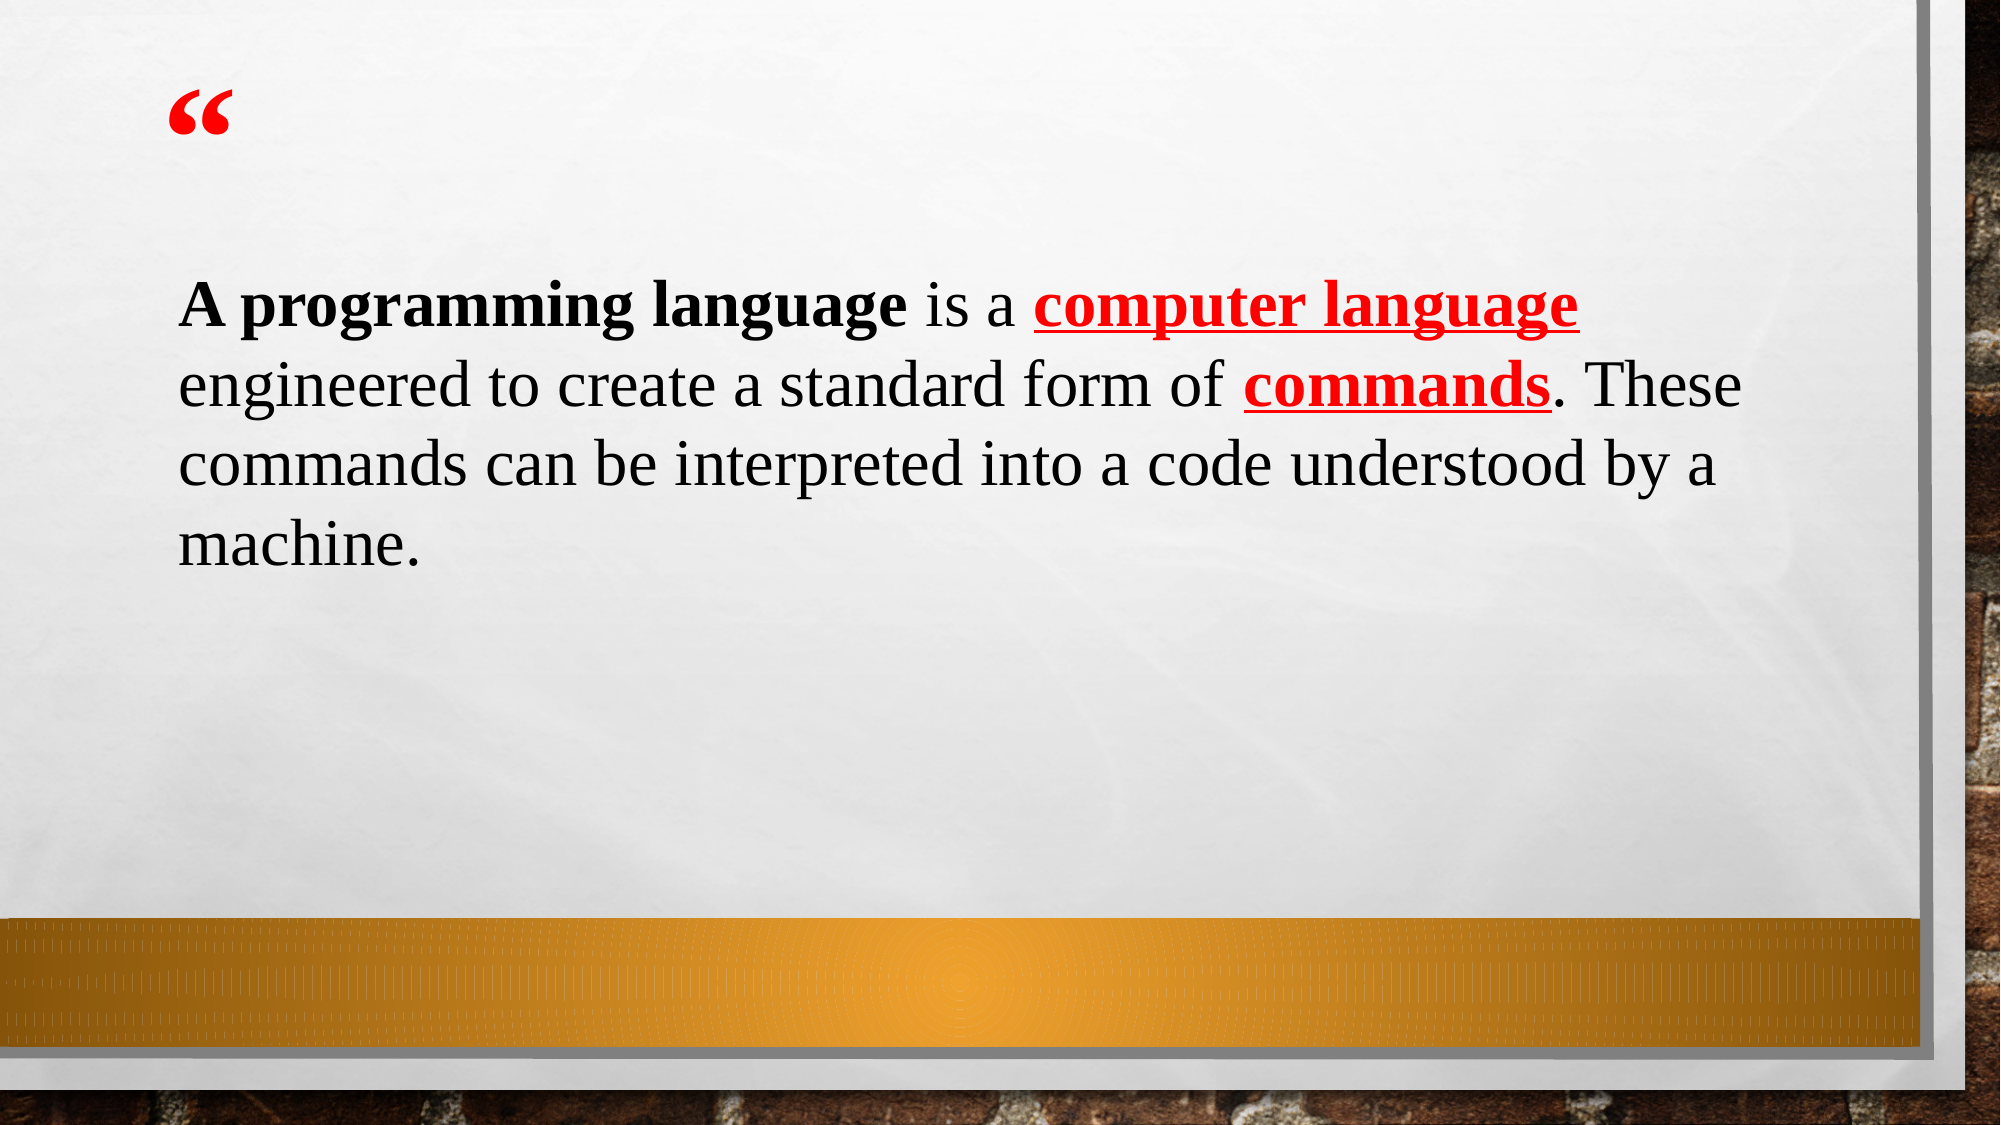

“
A programming language is a computer language engineered to create a standard form of commands. These commands can be interpreted into a code understood by a machine.